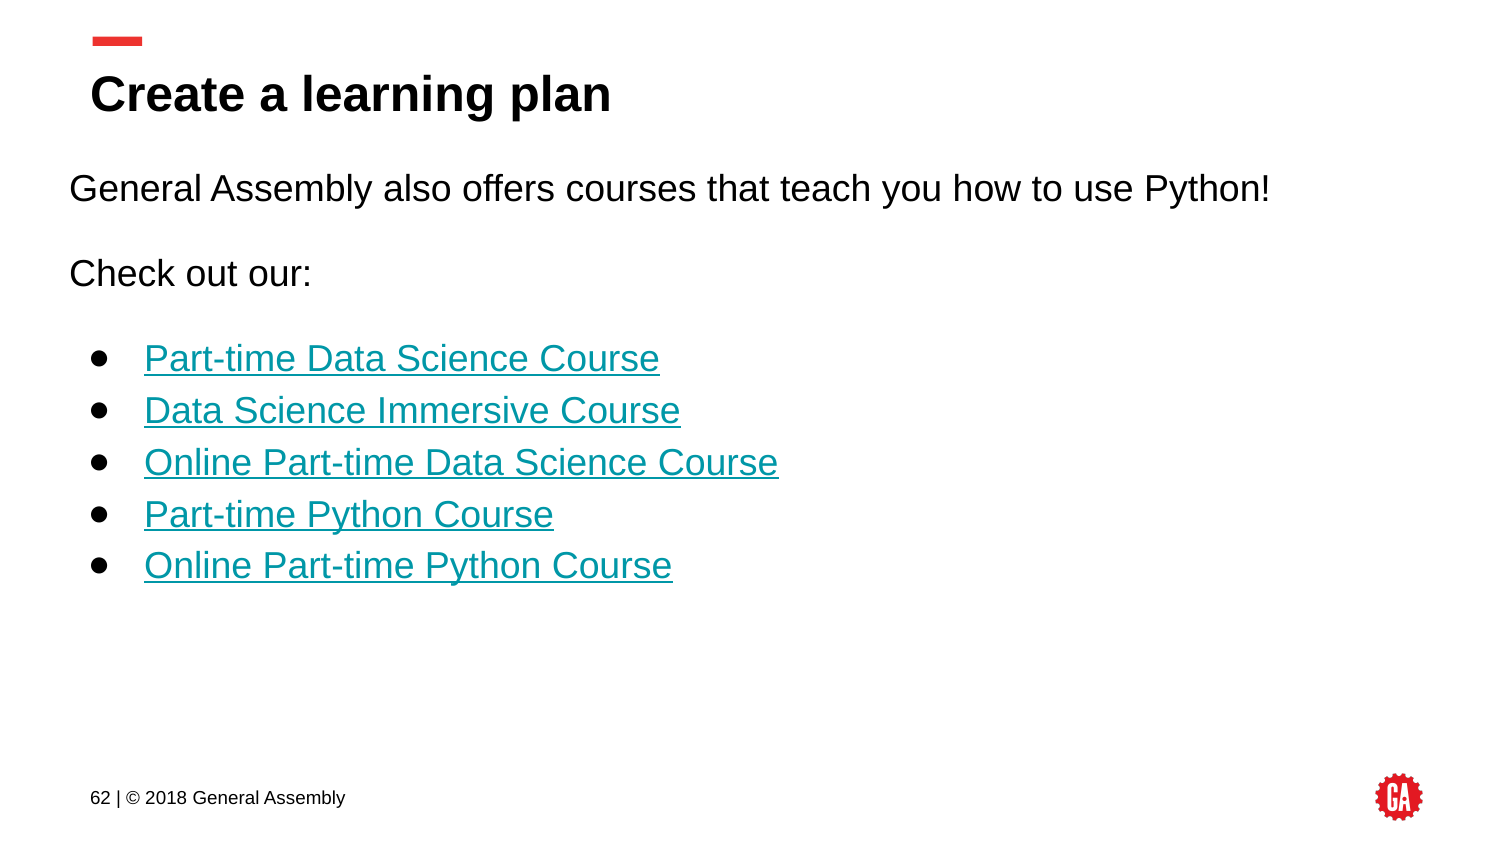

# Create a learning plan
General Assembly also offers courses that teach you how to use Python!
Check out our:
Part-time Data Science Course
Data Science Immersive Course
Online Part-time Data Science Course
Part-time Python Course
Online Part-time Python Course
62 | © 2018 General Assembly